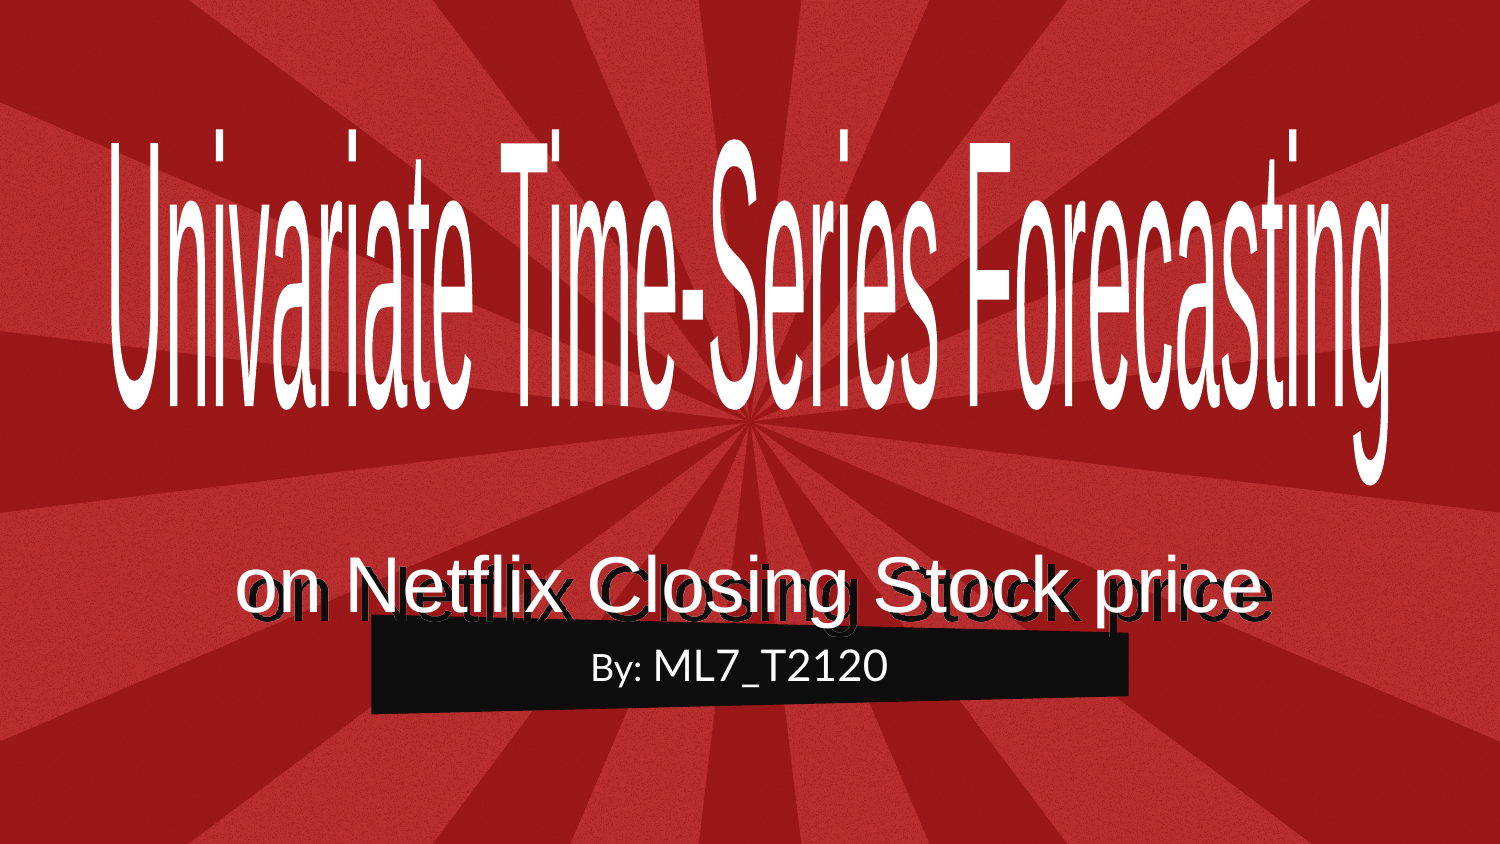

Univariate
Time-Series Forecasting

# on Netflix Closing Stock price
By: ML7_T2120